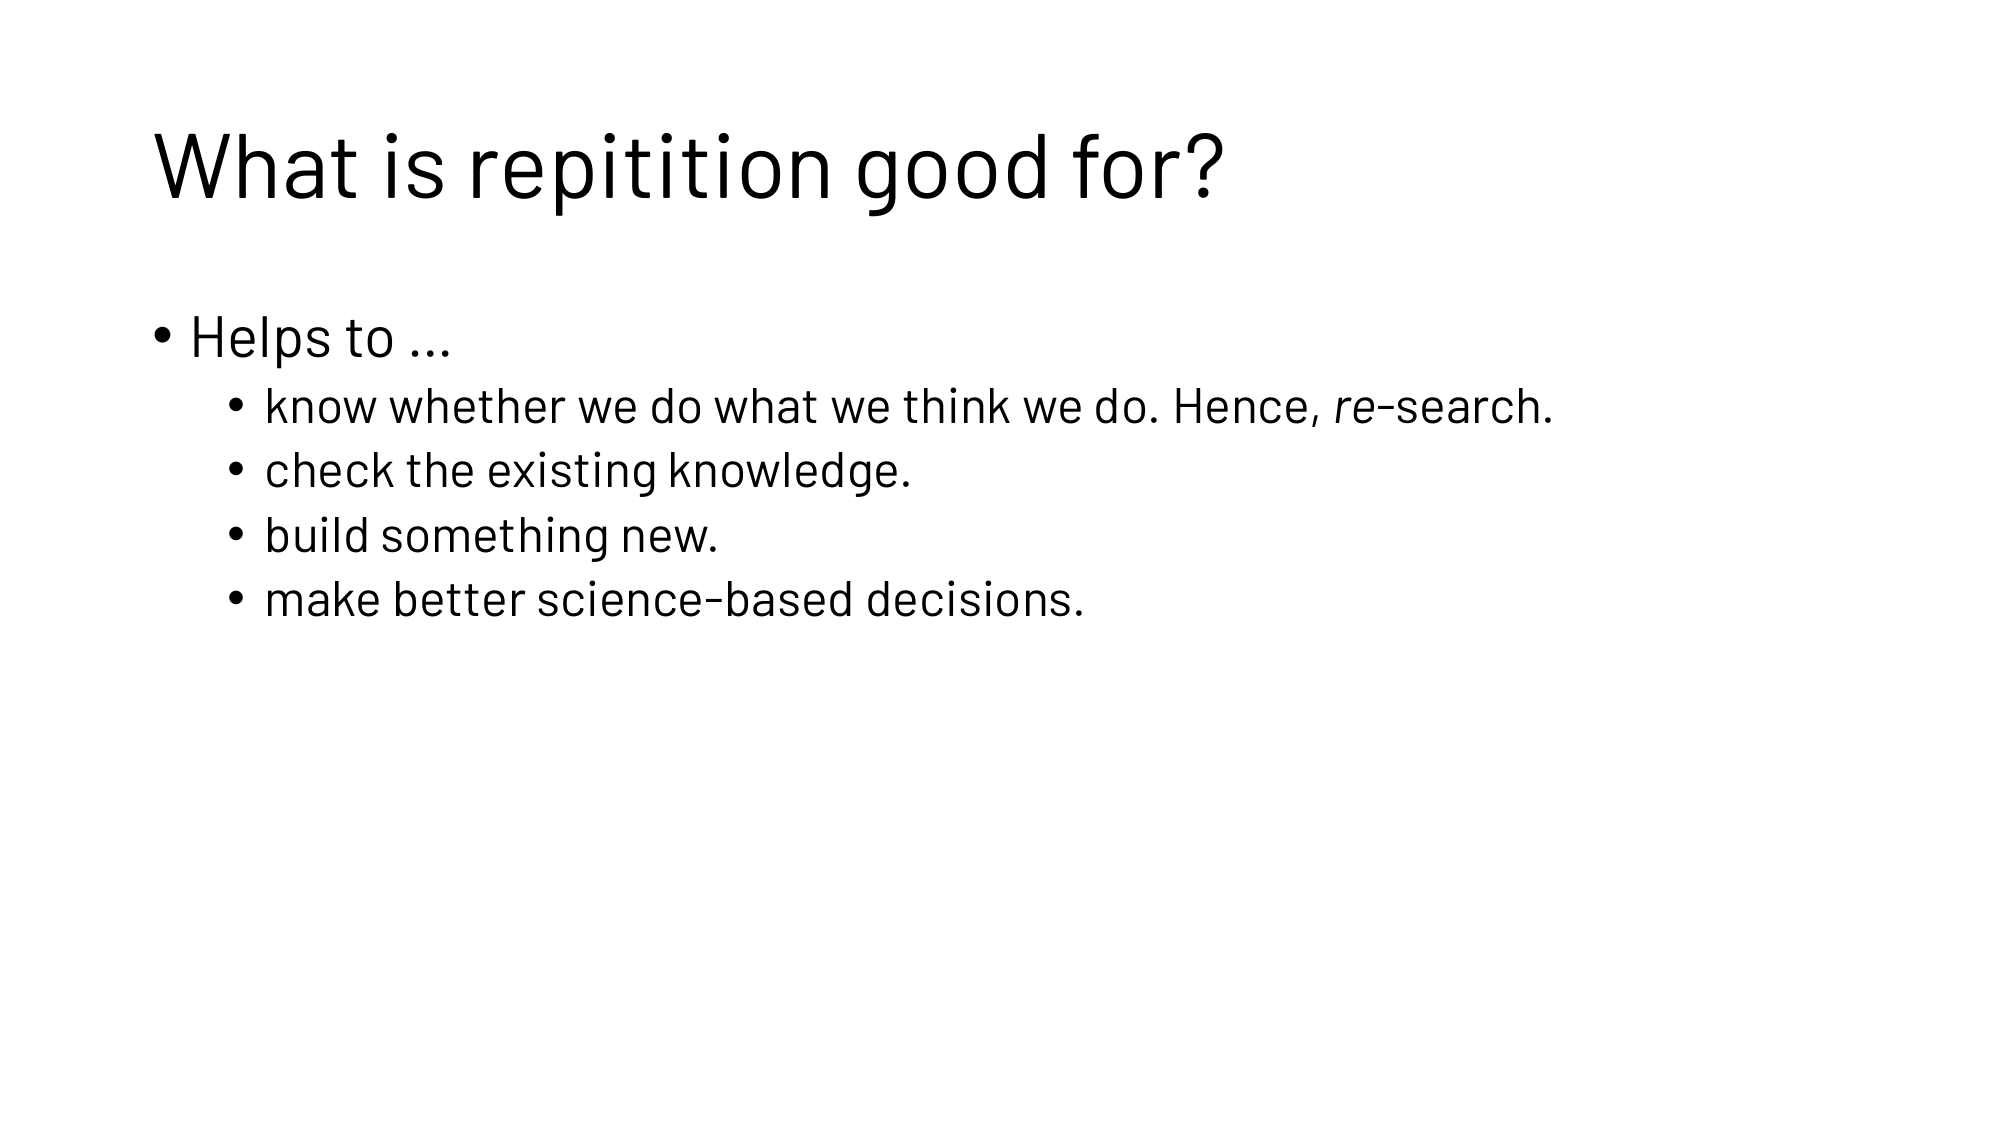

# What is repitition good for?
Helps to …
know whether we do what we think we do. Hence, re-search.
check the existing knowledge.
build something new.
make better science-based decisions.